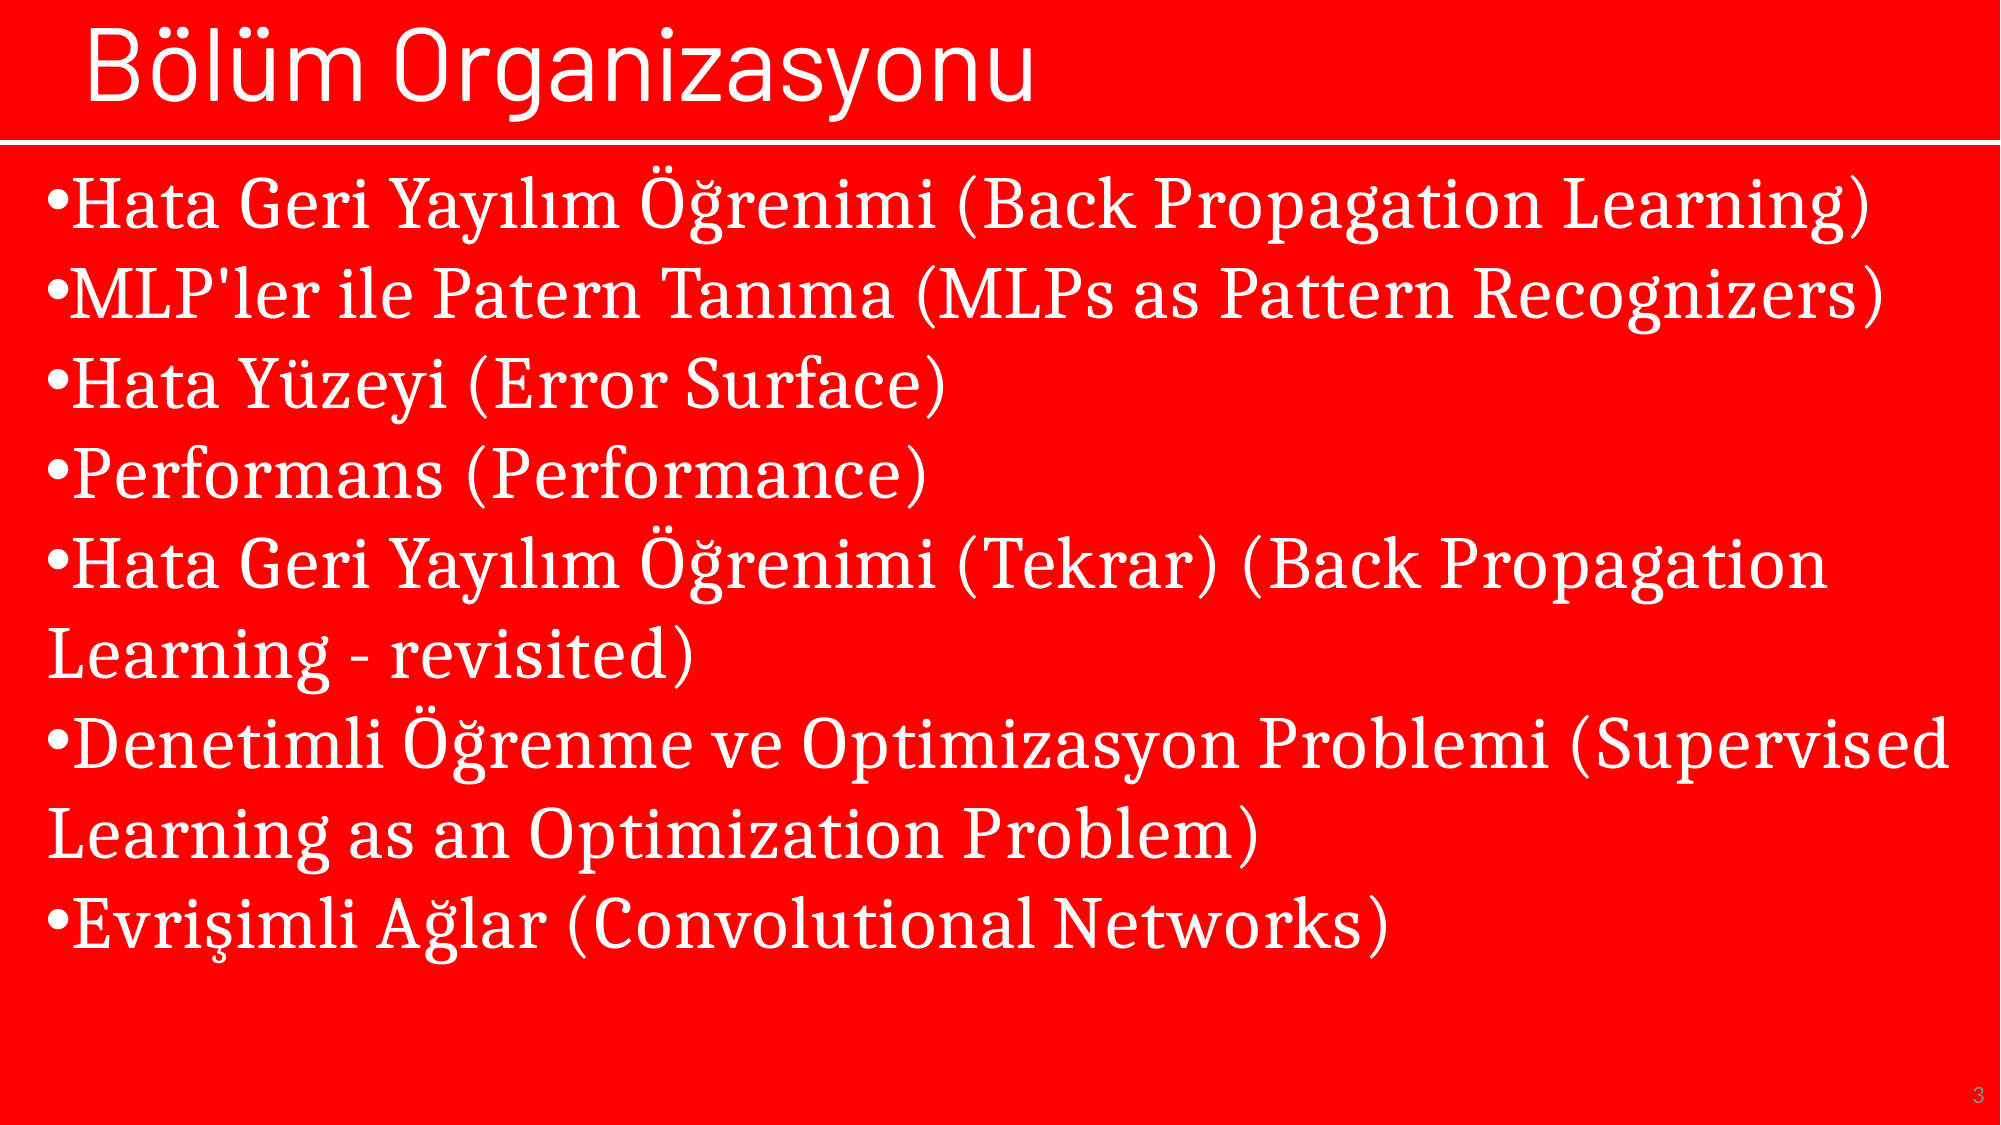

# Bölüm Organizasyonu
Hata Geri Yayılım Öğrenimi (Back Propagation Learning)
MLP'ler ile Patern Tanıma (MLPs as Pattern Recognizers)
Hata Yüzeyi (Error Surface)
Performans (Performance)
Hata Geri Yayılım Öğrenimi (Tekrar) (Back Propagation Learning - revisited)
Denetimli Öğrenme ve Optimizasyon Problemi (Supervised Learning as an Optimization Problem)
Evrişimli Ağlar (Convolutional Networks)

3